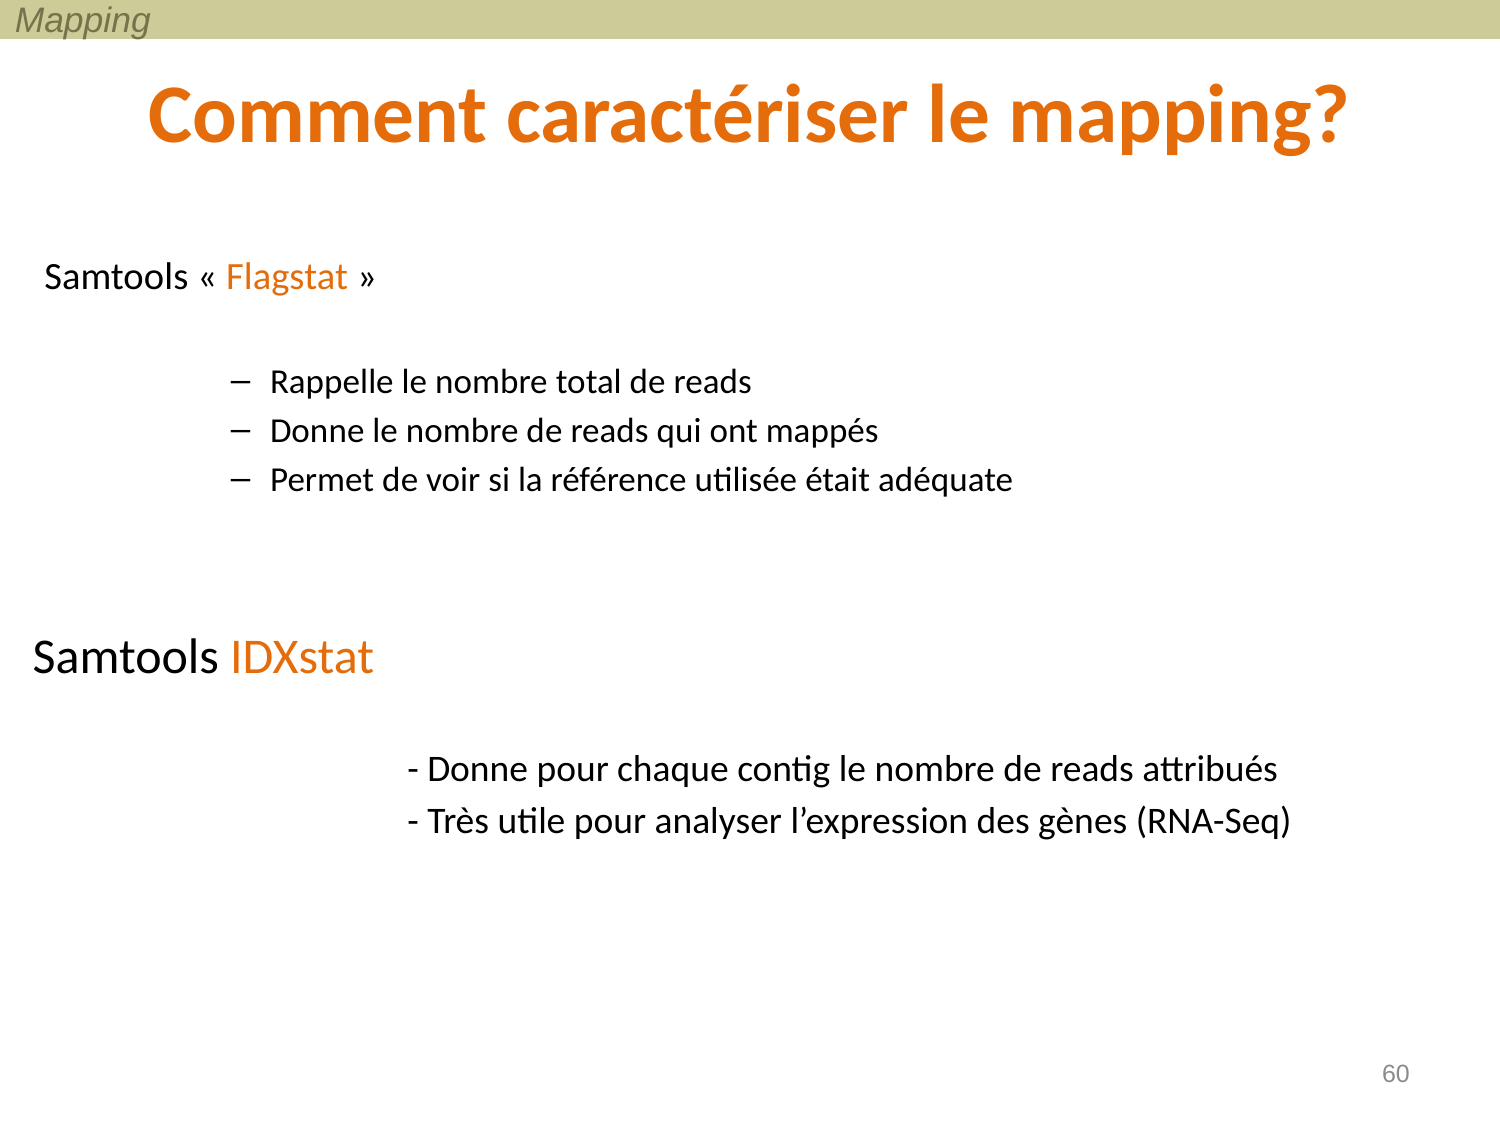

Mapping
# Comment caractériser le mapping?
Samtools « Flagstat »

 Rappelle le nombre total de reads
 Donne le nombre de reads qui ont mappés
 Permet de voir si la référence utilisée était adéquate

Samtools IDXstat

		- Donne pour chaque contig le nombre de reads attribués
		- Très utile pour analyser l’expression des gènes (RNA-Seq)
60